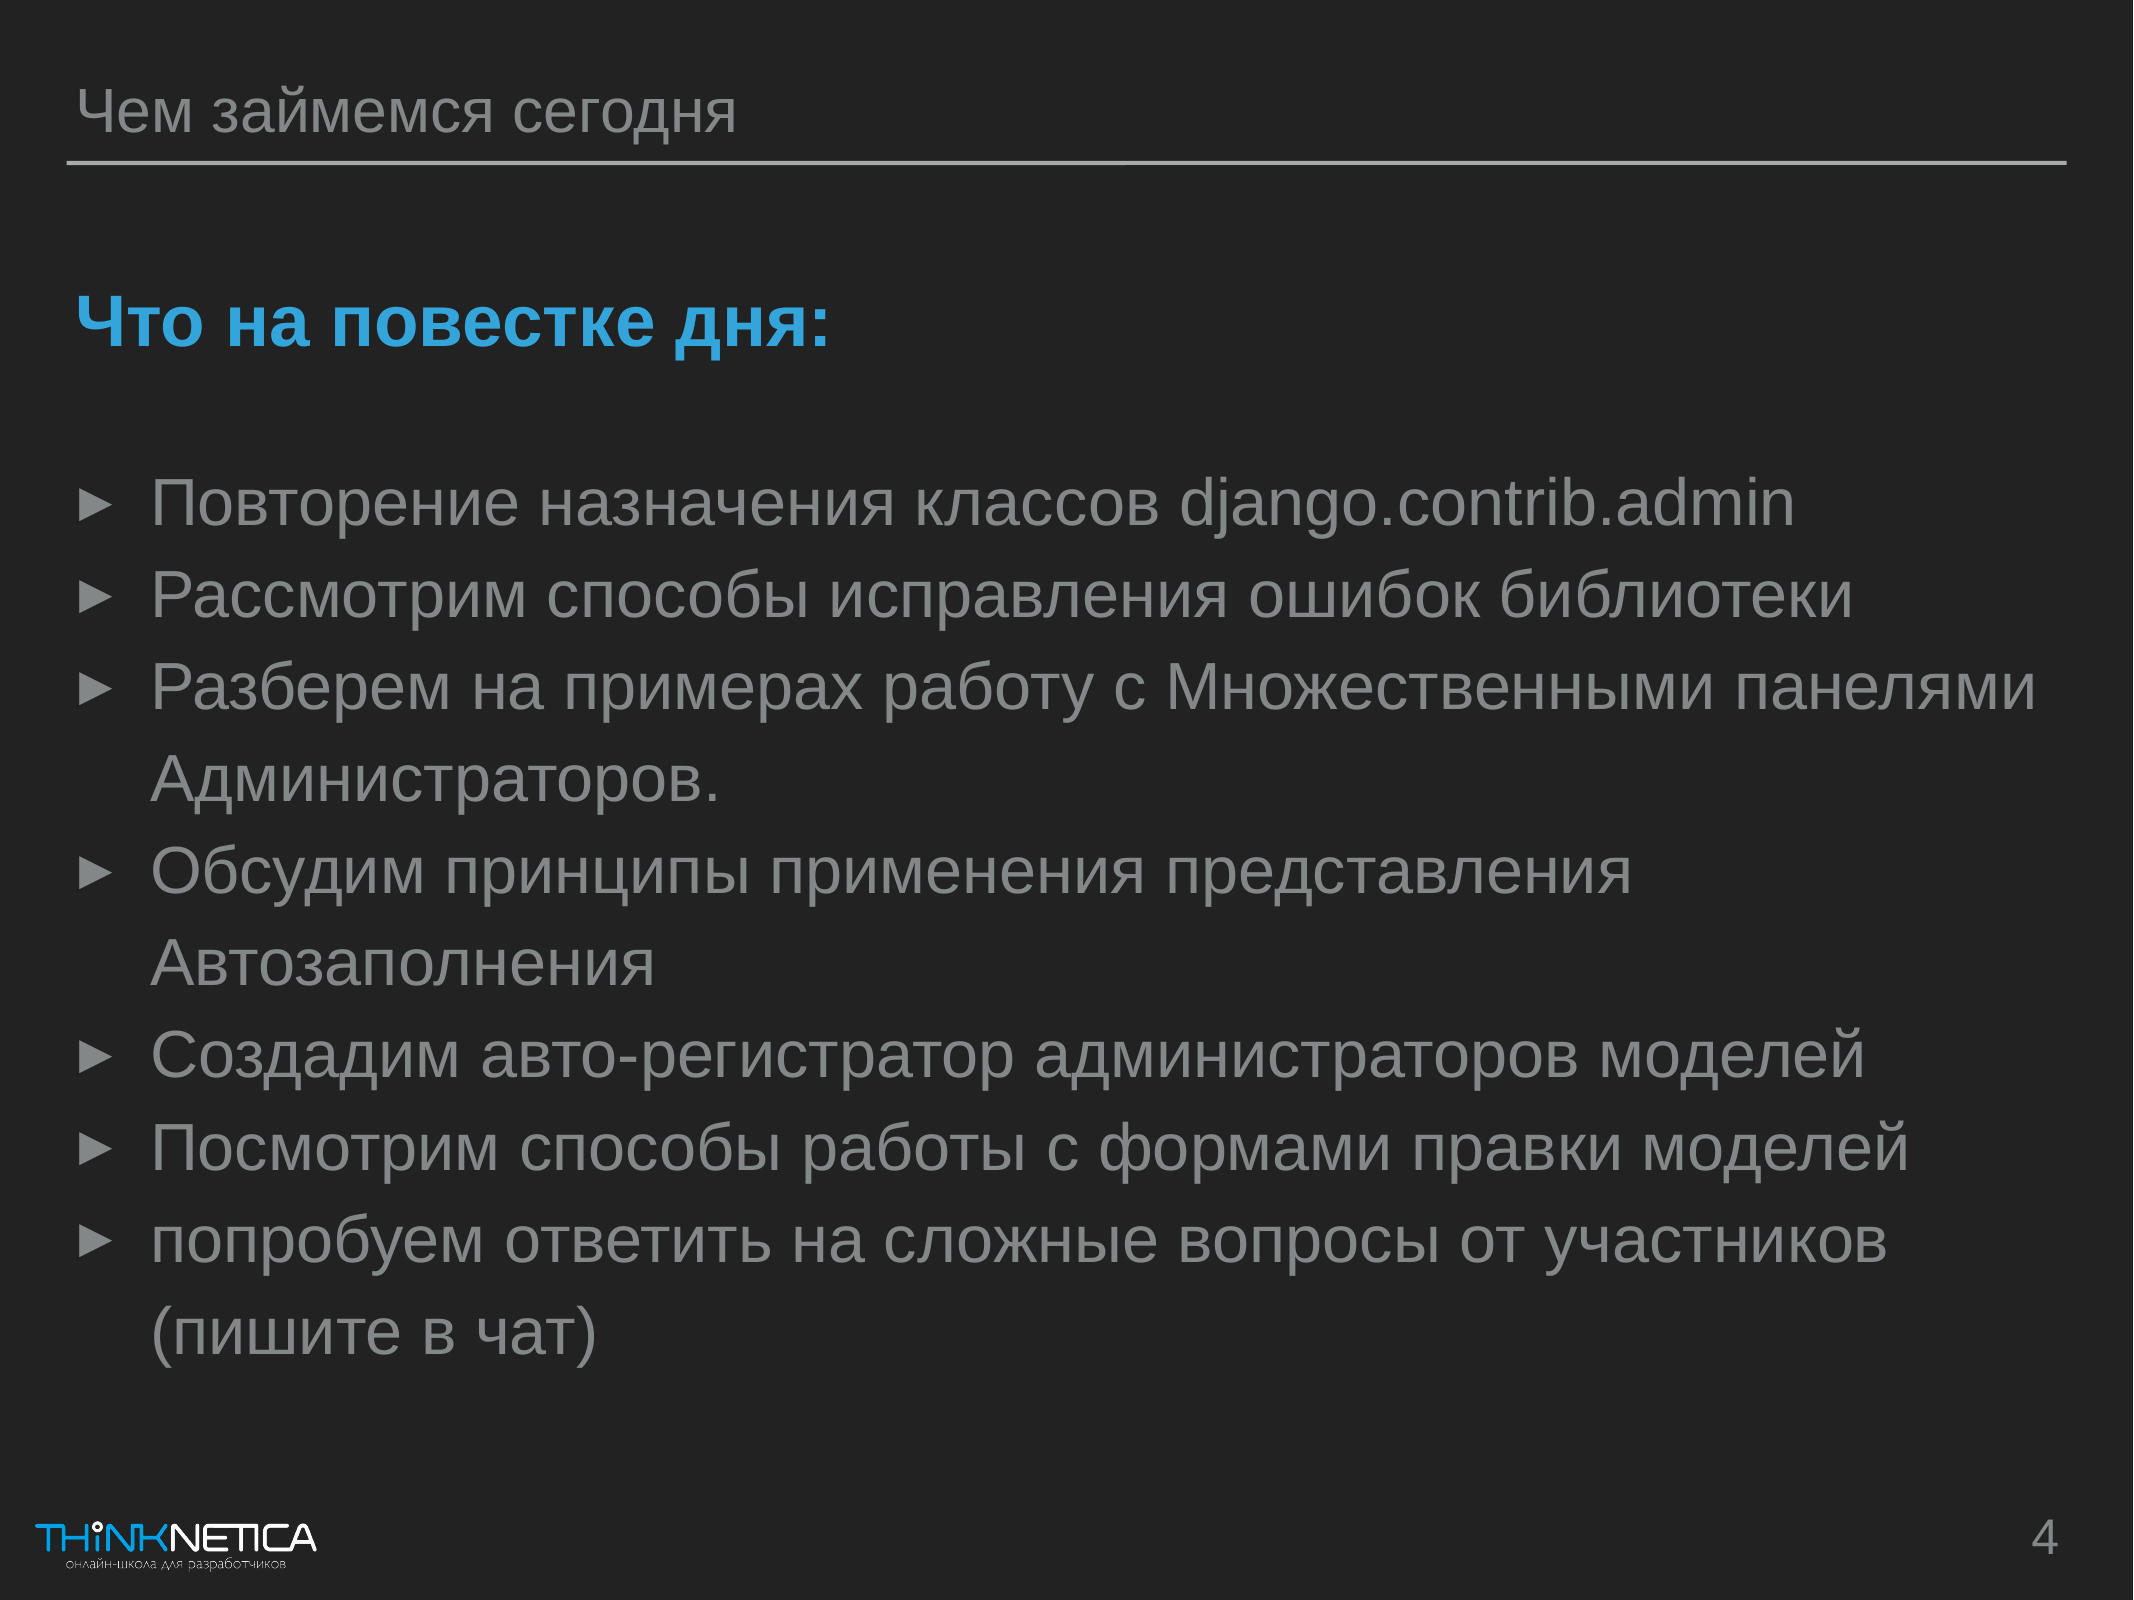

Чем займемся сегодня
Что на повестке дня:
Повторение назначения классов django.contrib.admin
Рассмотрим способы исправления ошибок библиотеки
Разберем на примерах работу с Множественными панелями Администраторов.
Обсудим принципы применения представления Автозаполнения
Создадим авто-регистратор администраторов моделей
Посмотрим способы работы с формами правки моделей
попробуем ответить на сложные вопросы от участников (пишите в чат)

4